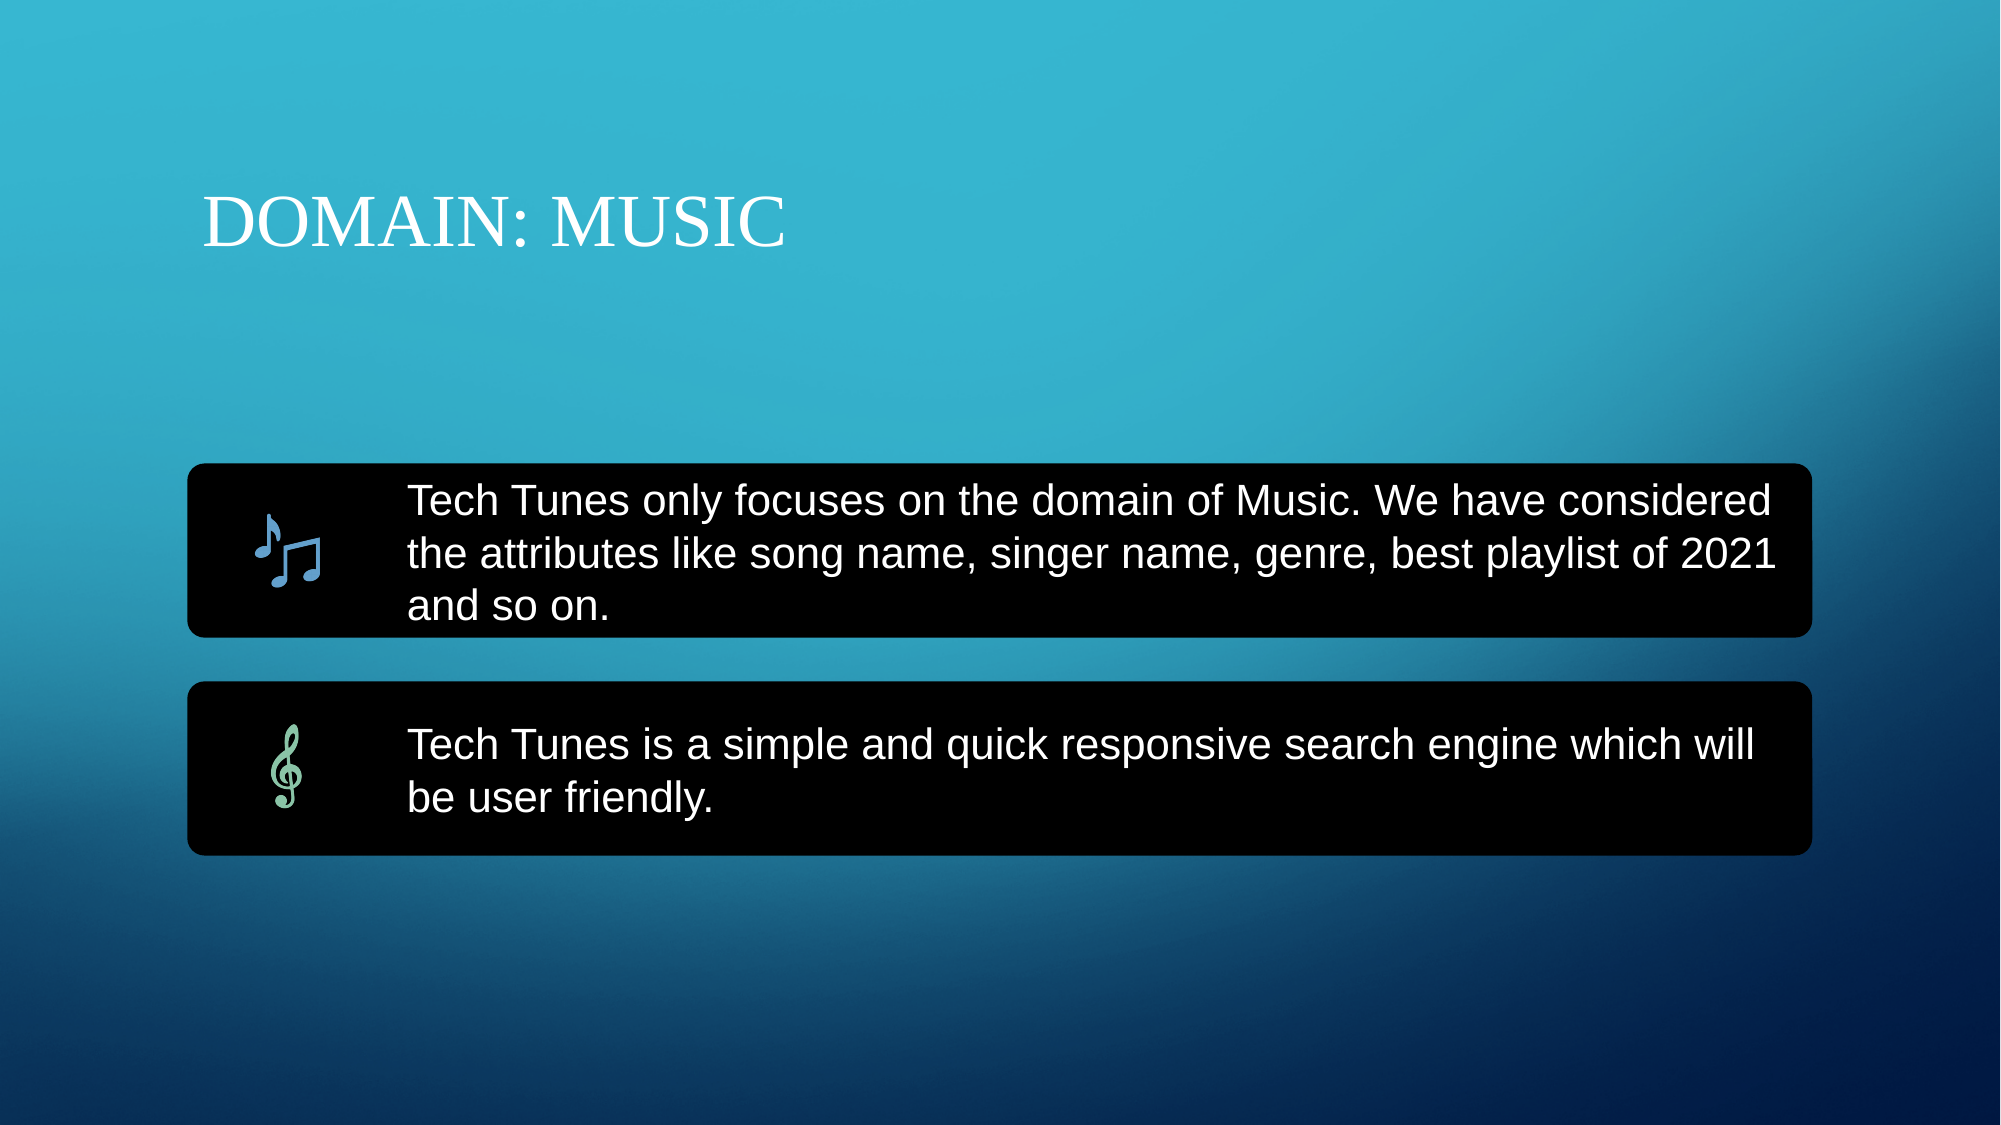

# Domain: Music
Tech Tunes only focuses on the domain of Music. We have considered the attributes like song name, singer name, genre, best playlist of 2021 and so on.
Tech Tunes is a simple and quick responsive search engine which will be user friendly.